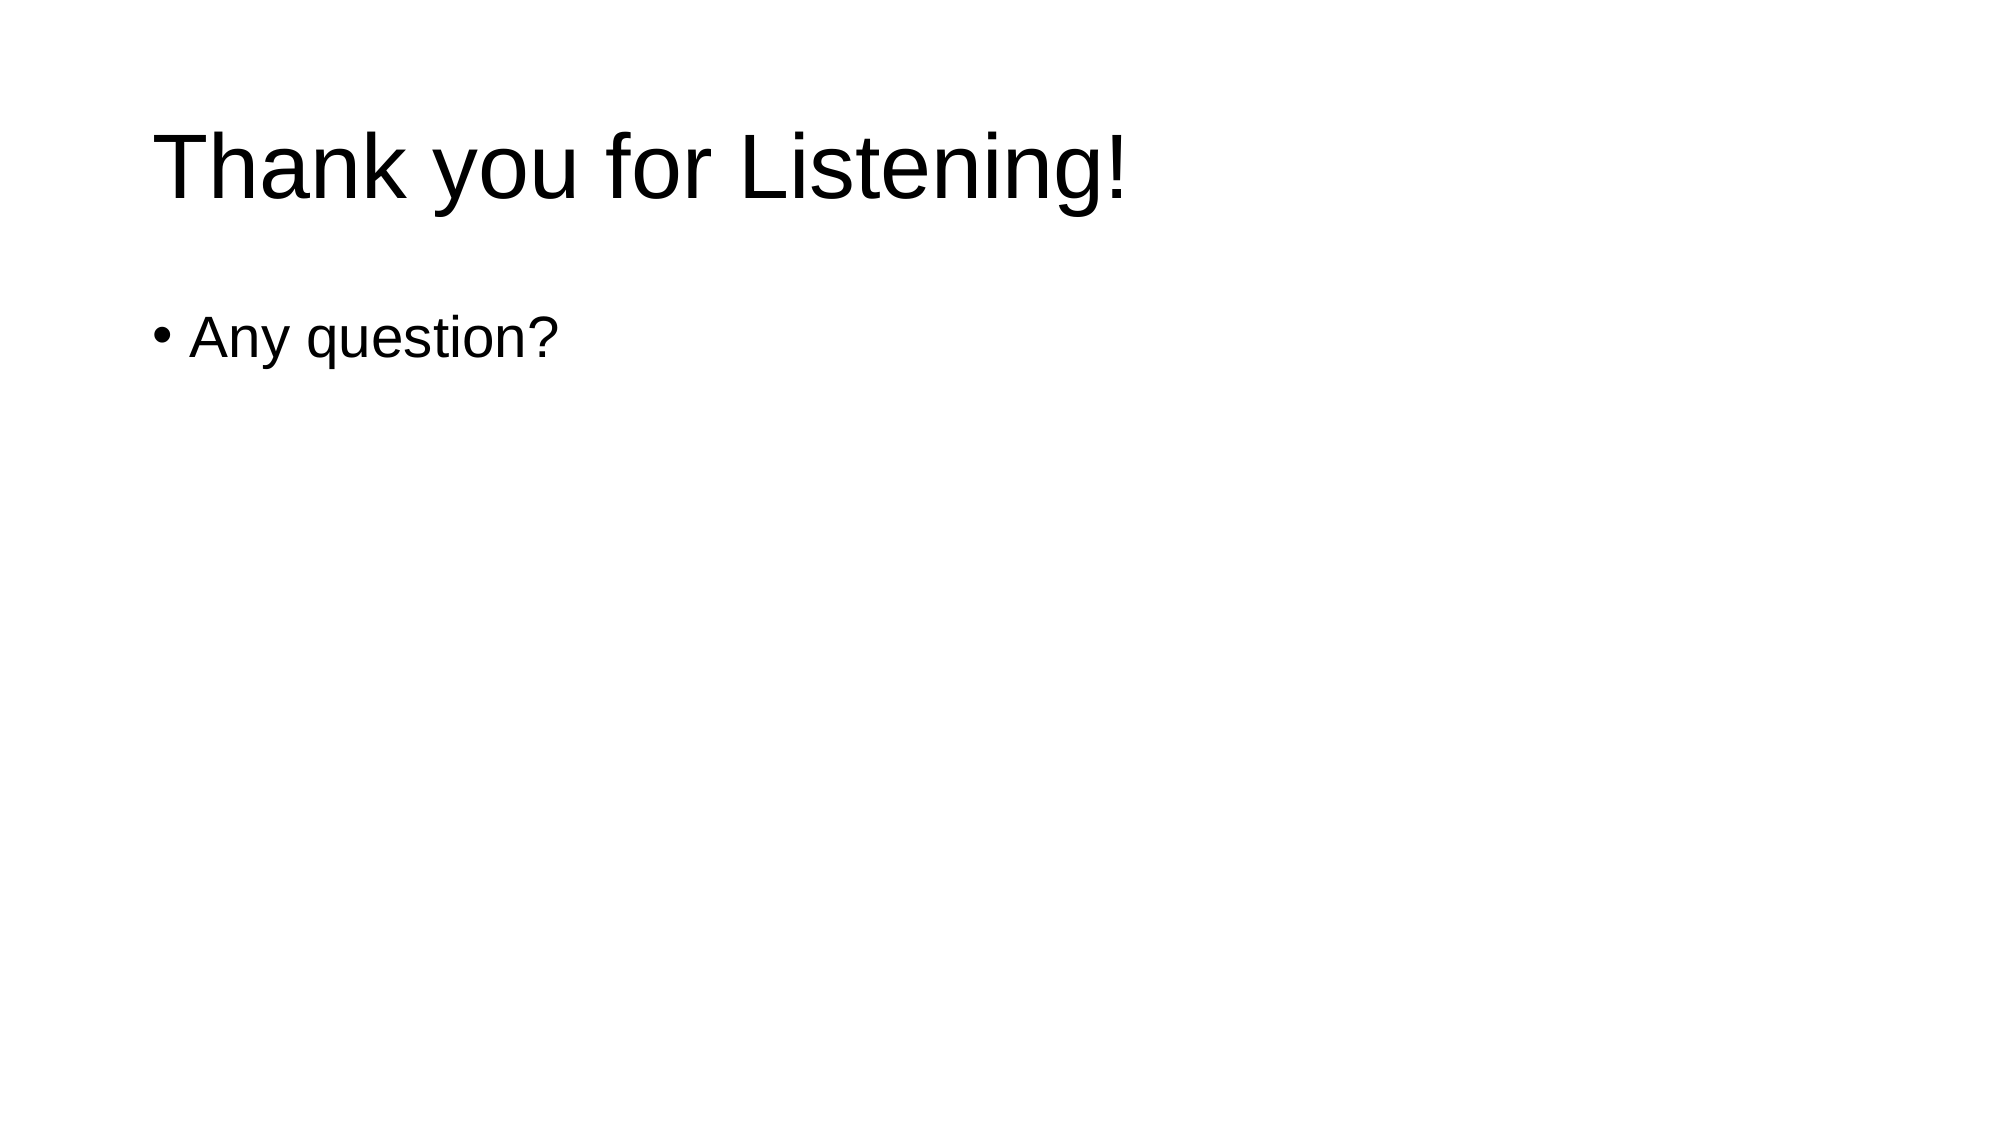

# Thank you for Listening!
Any question?